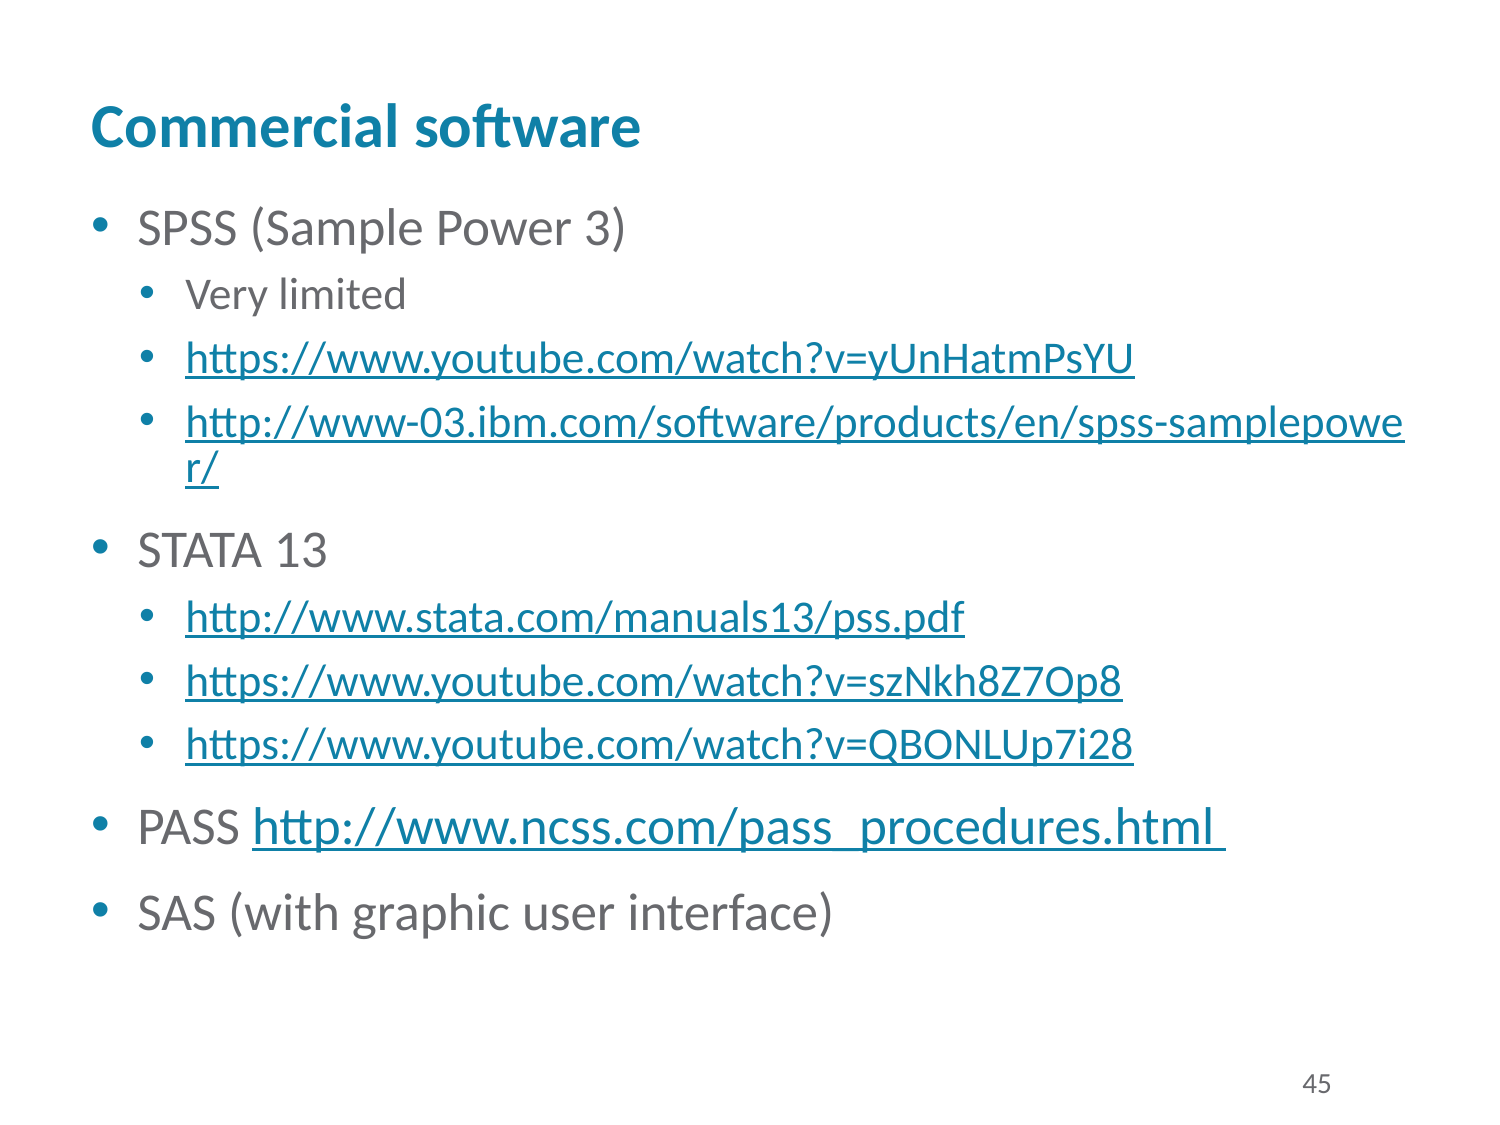

# Commercial software
SPSS (Sample Power 3)
Very limited
https://www.youtube.com/watch?v=yUnHatmPsYU
http://www-03.ibm.com/software/products/en/spss-samplepower/
STATA 13
http://www.stata.com/manuals13/pss.pdf
https://www.youtube.com/watch?v=szNkh8Z7Op8
https://www.youtube.com/watch?v=QBONLUp7i28
PASS http://www.ncss.com/pass_procedures.html
SAS (with graphic user interface)

45